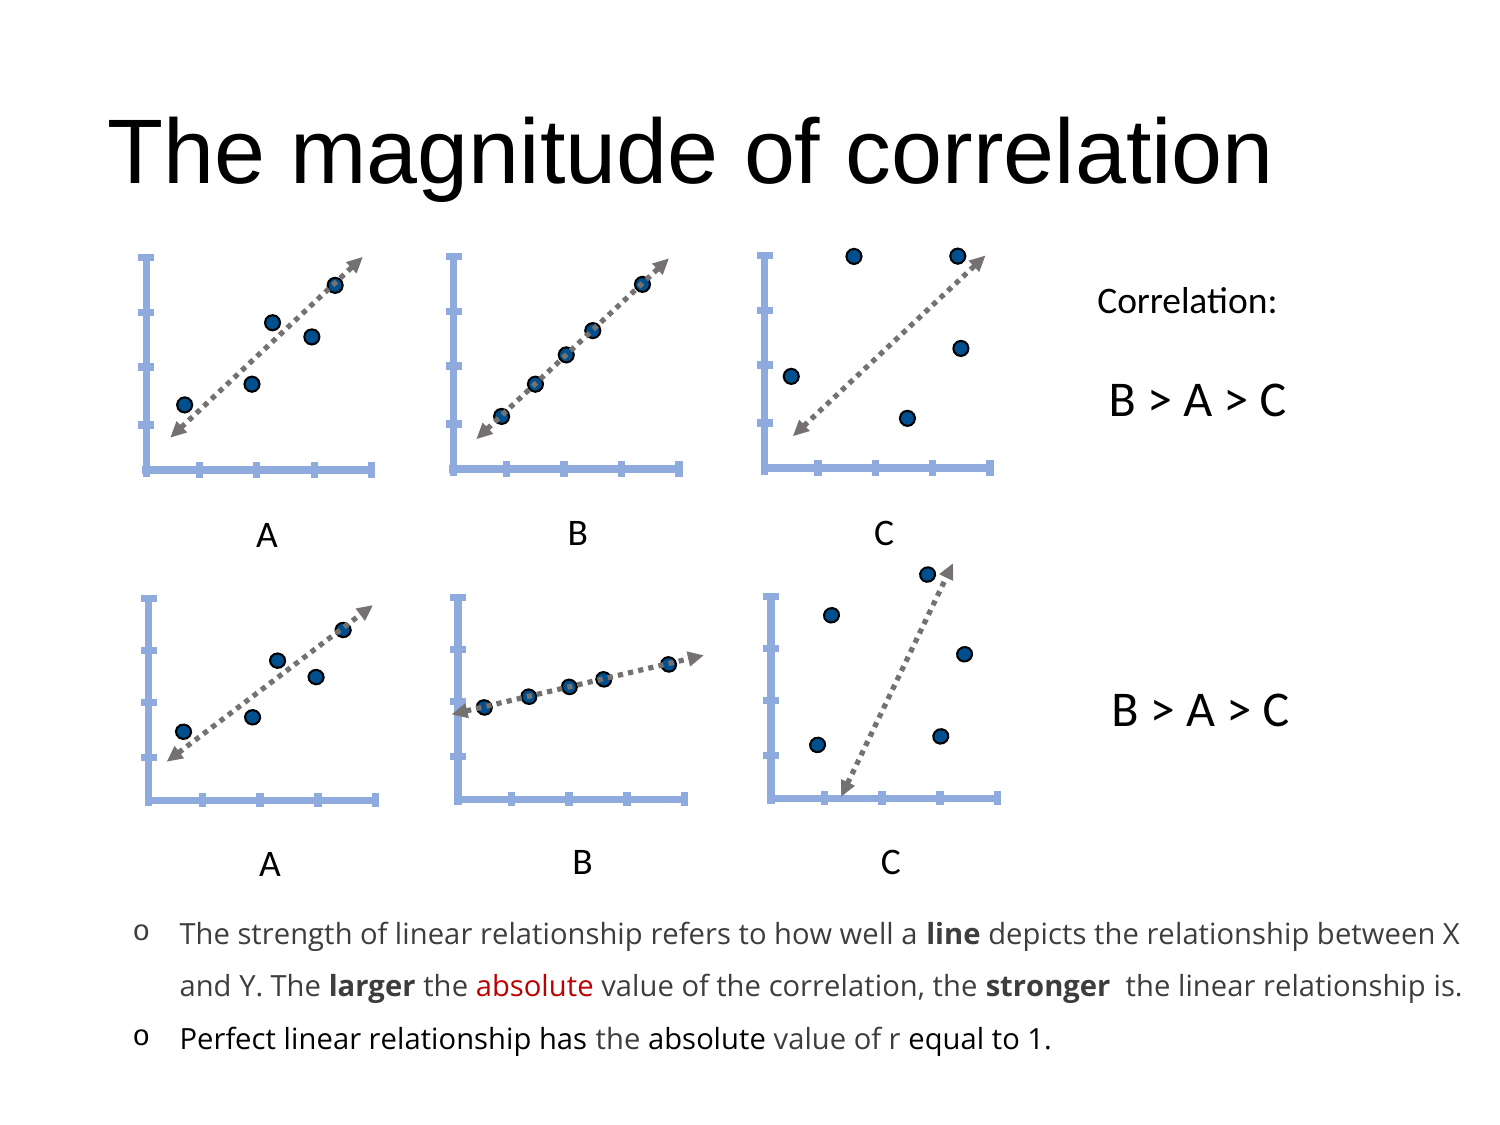

# The magnitude of correlation

B
C
A
Correlation:

 B > A > C

B
C
A

 B > A > C

The strength of linear relationship refers to how well a line depicts the relationship between X and Y. The larger the absolute value of the correlation, the stronger  the linear relationship is.
Perfect linear relationship has the absolute value of r equal to 1.

58